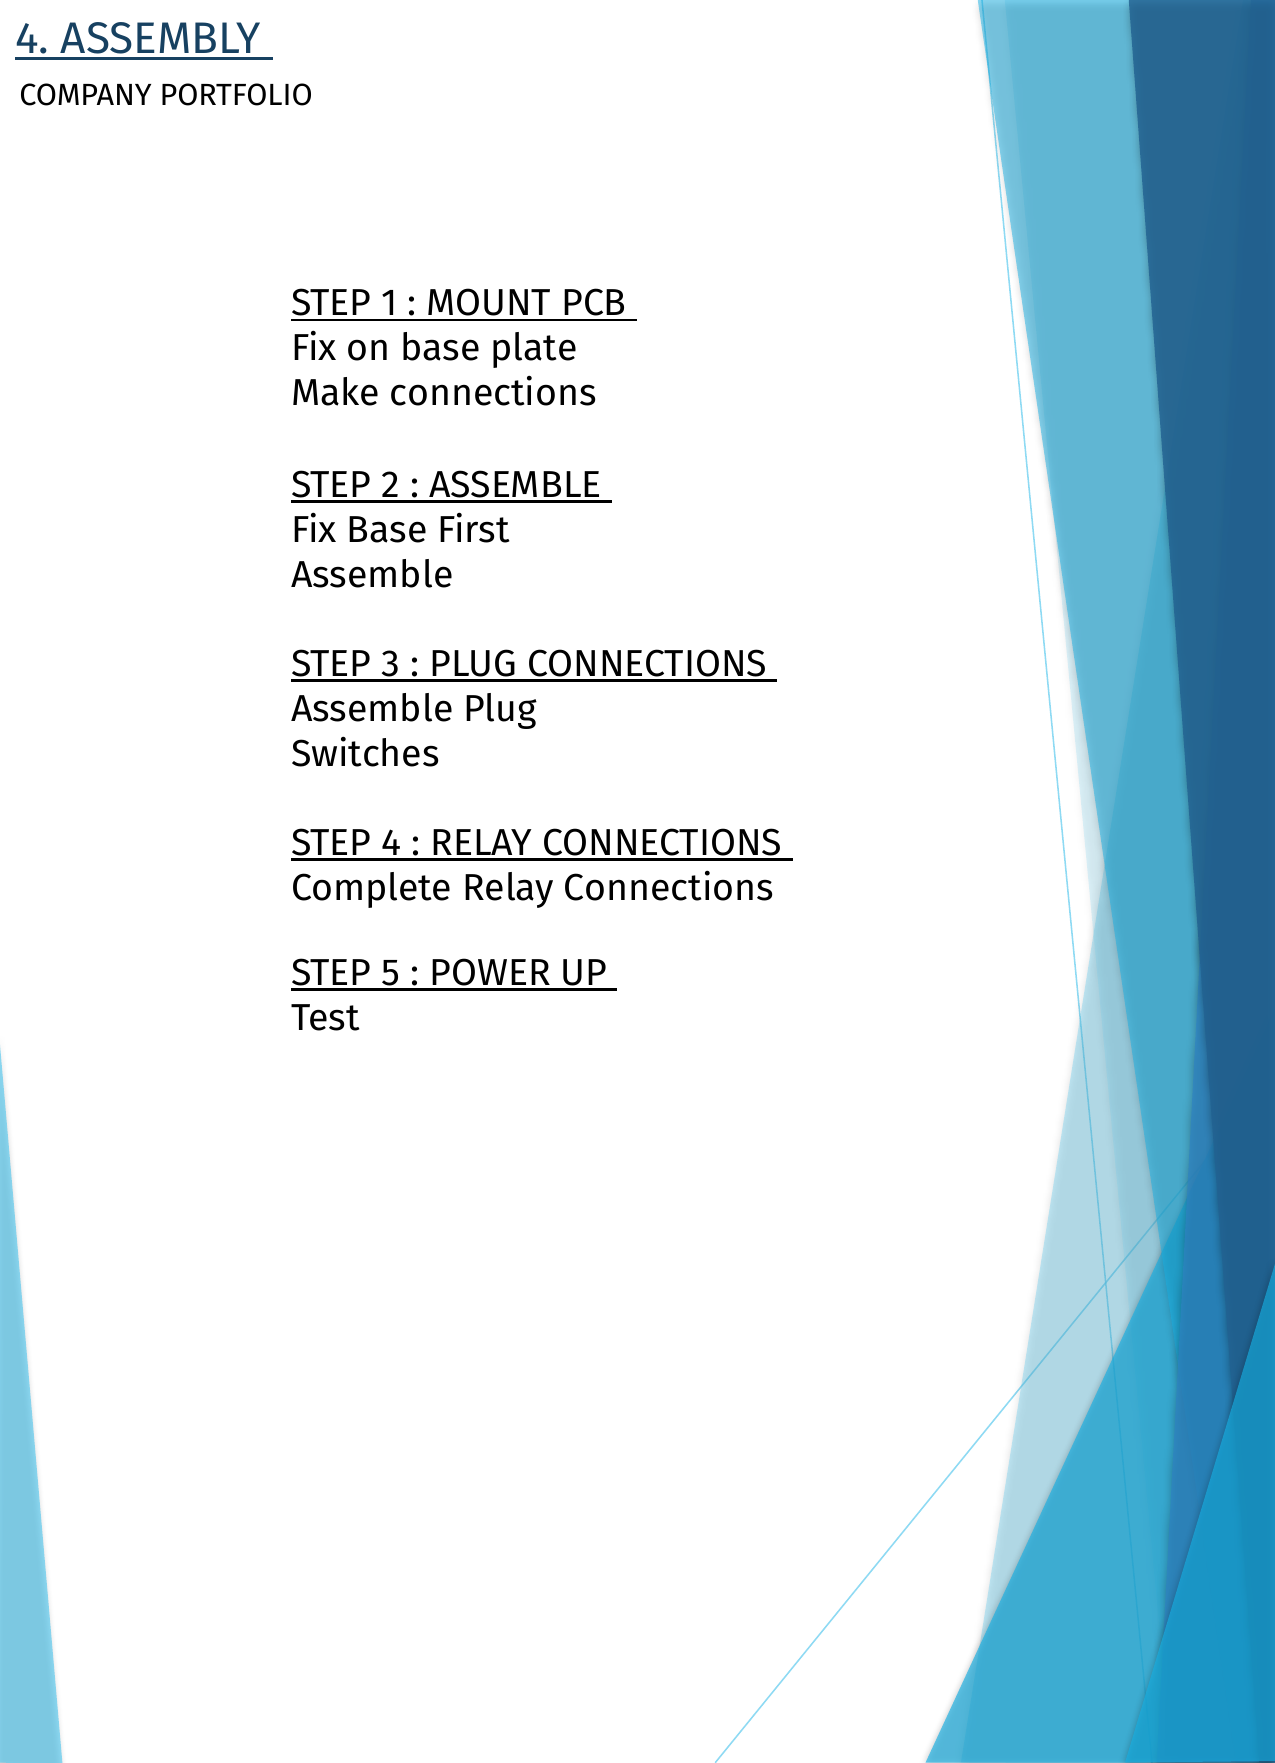

# 4. ASSEMBLY
COMPANY PORTFOLIO

STEP 1 : MOUNT PCB
Fix on base plate
Make connections
STEP 2 : ASSEMBLE
Fix Base First
Assemble
STEP 3 : PLUG CONNECTIONS
Assemble Plug
Switches
STEP 4 : RELAY CONNECTIONS
Complete Relay Connections
STEP 5 : POWER UP
Test